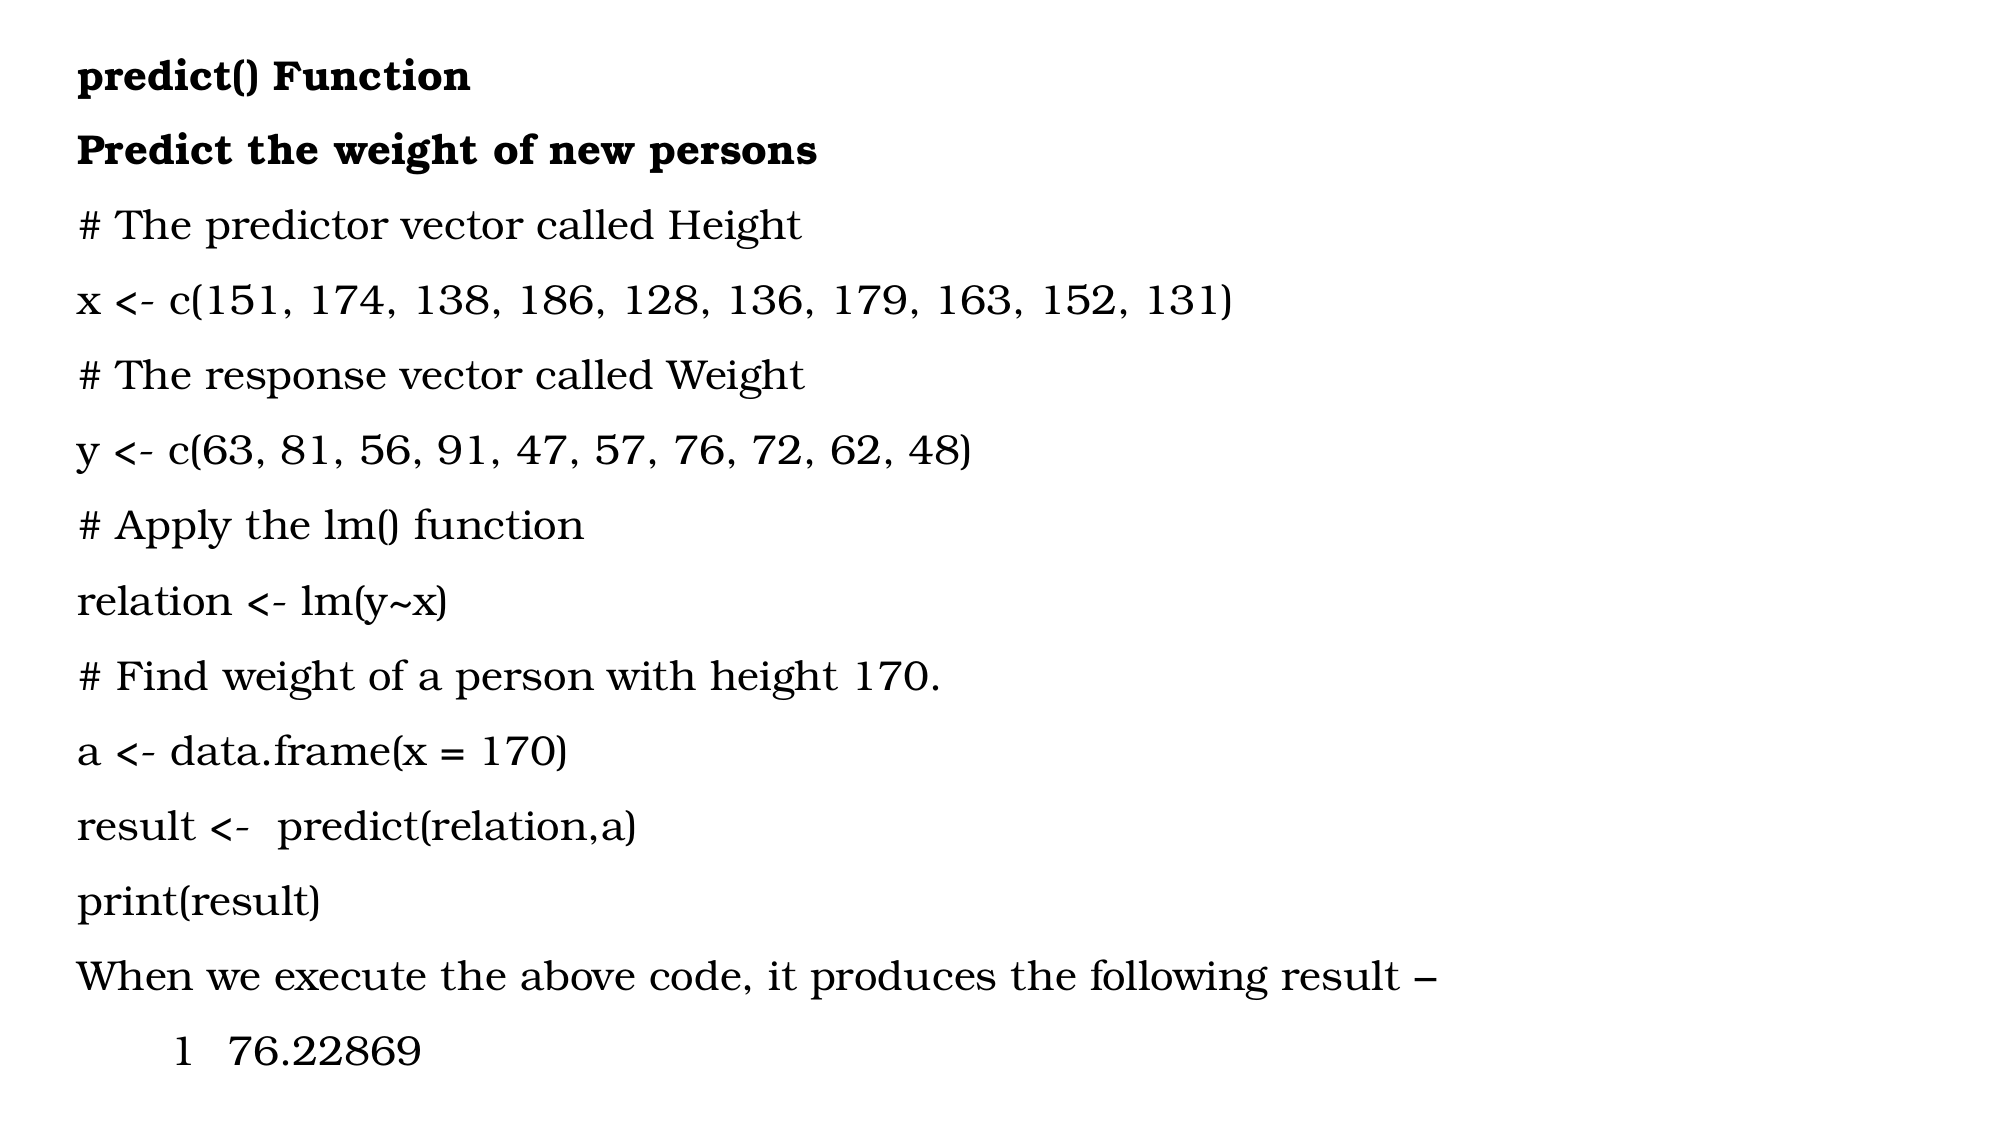

predict() Function
Predict the weight of new persons
# The predictor vector called Height
x <- c(151, 174, 138, 186, 128, 136, 179, 163, 152, 131)
# The response vector called Weight
y <- c(63, 81, 56, 91, 47, 57, 76, 72, 62, 48)
# Apply the lm() function
relation <- lm(y~x)
# Find weight of a person with height 170.
a <- data.frame(x = 170)
result <-  predict(relation,a)
print(result)
When we execute the above code, it produces the following result −
       1 	76.22869